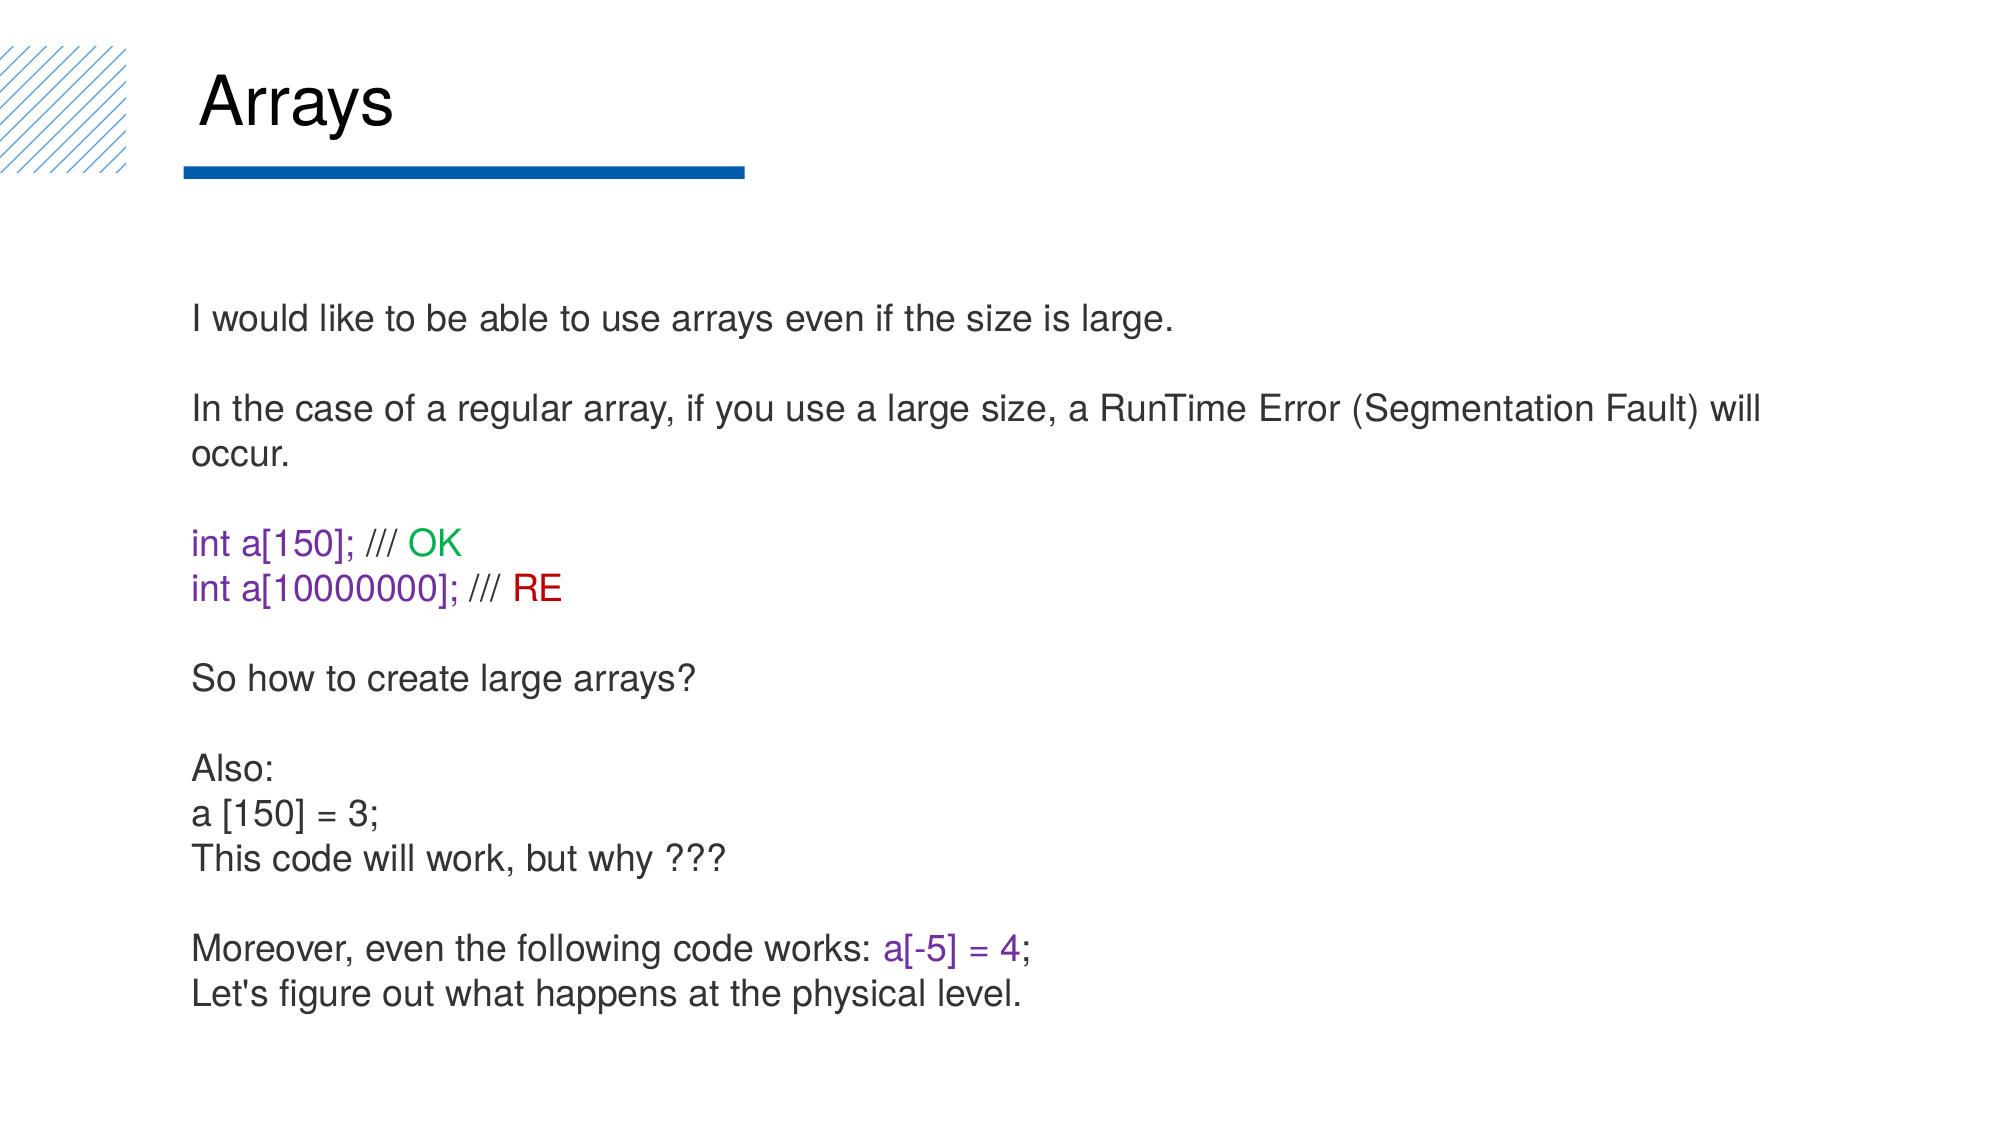

Arrays
I would like to be able to use arrays even if the size is large.

In the case of a regular array, if you use a large size, a RunTime Error (Segmentation Fault) will occur.

int a[150]; /// OK
int a[10000000]; /// RE

So how to create large arrays?

Also:
a [150] = 3;
This code will work, but why ???

Moreover, even the following code works: a[-5] = 4;
Let's figure out what happens at the physical level.